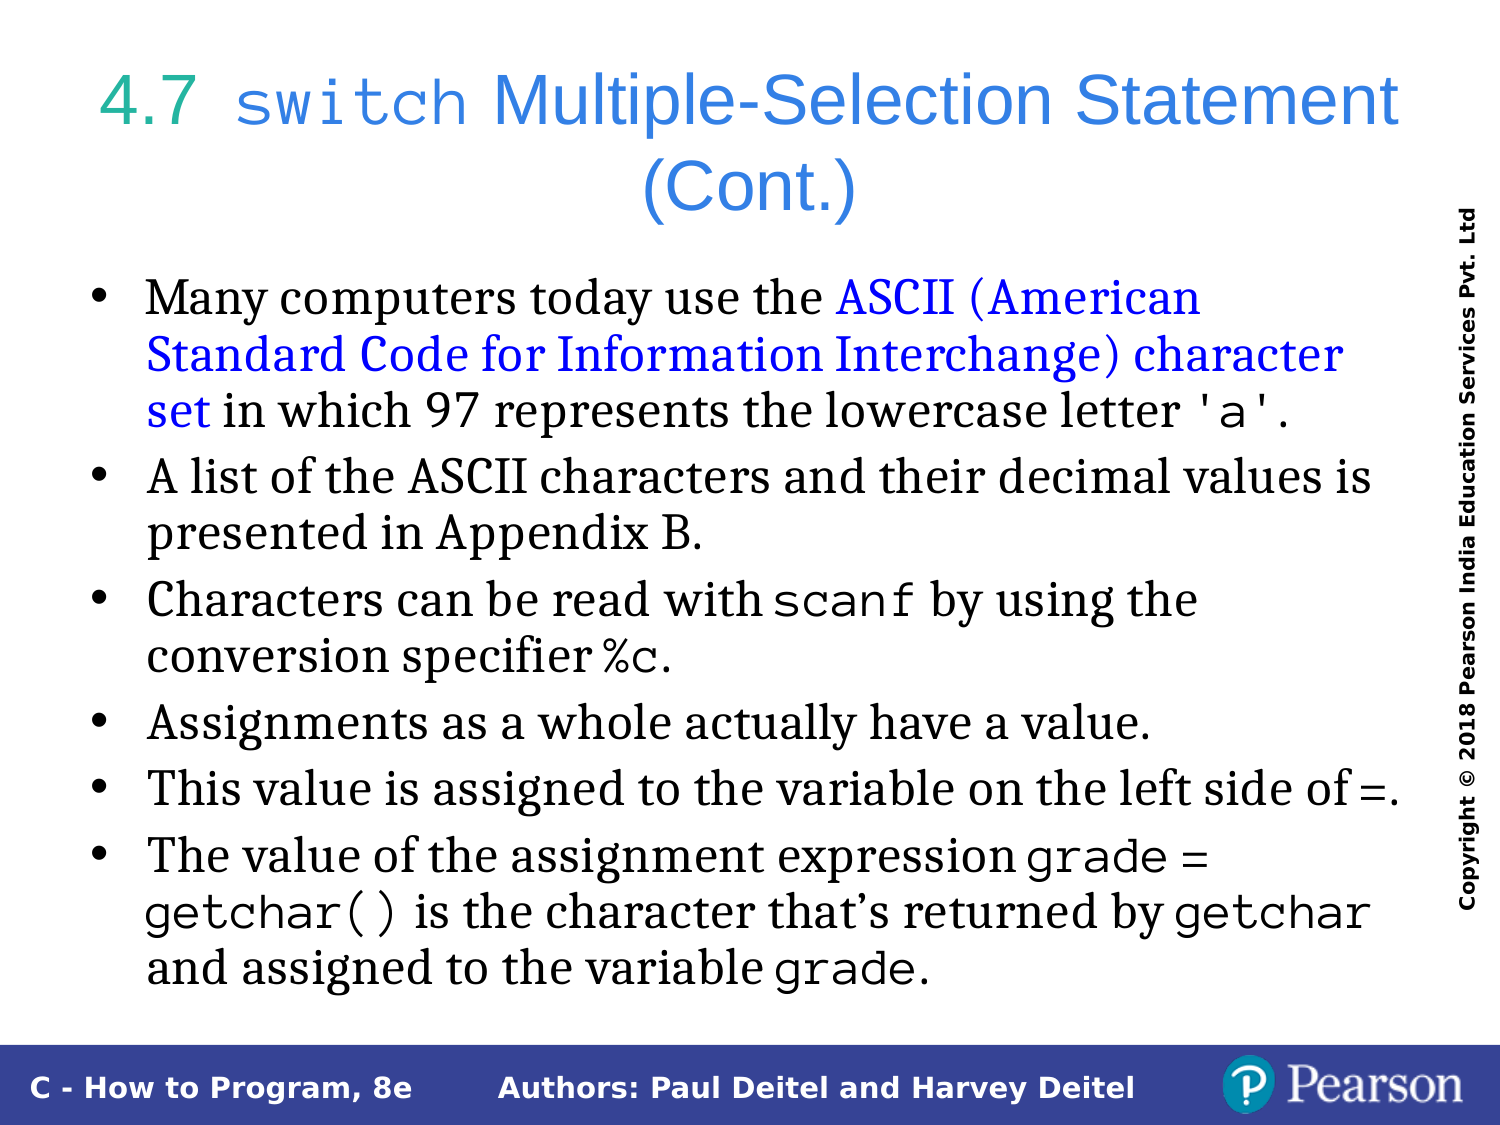

# 4.7  switch Multiple-Selection Statement (Cont.)
Many computers today use the ASCII (American Standard Code for Information Interchange) character set in which 97 represents the lowercase letter 'a'.
A list of the ASCII characters and their decimal values is presented in Appendix B.
Characters can be read with scanf by using the conversion specifier %c.
Assignments as a whole actually have a value.
This value is assigned to the variable on the left side of =.
The value of the assignment expression grade = getchar() is the character that’s returned by getchar and assigned to the variable grade.